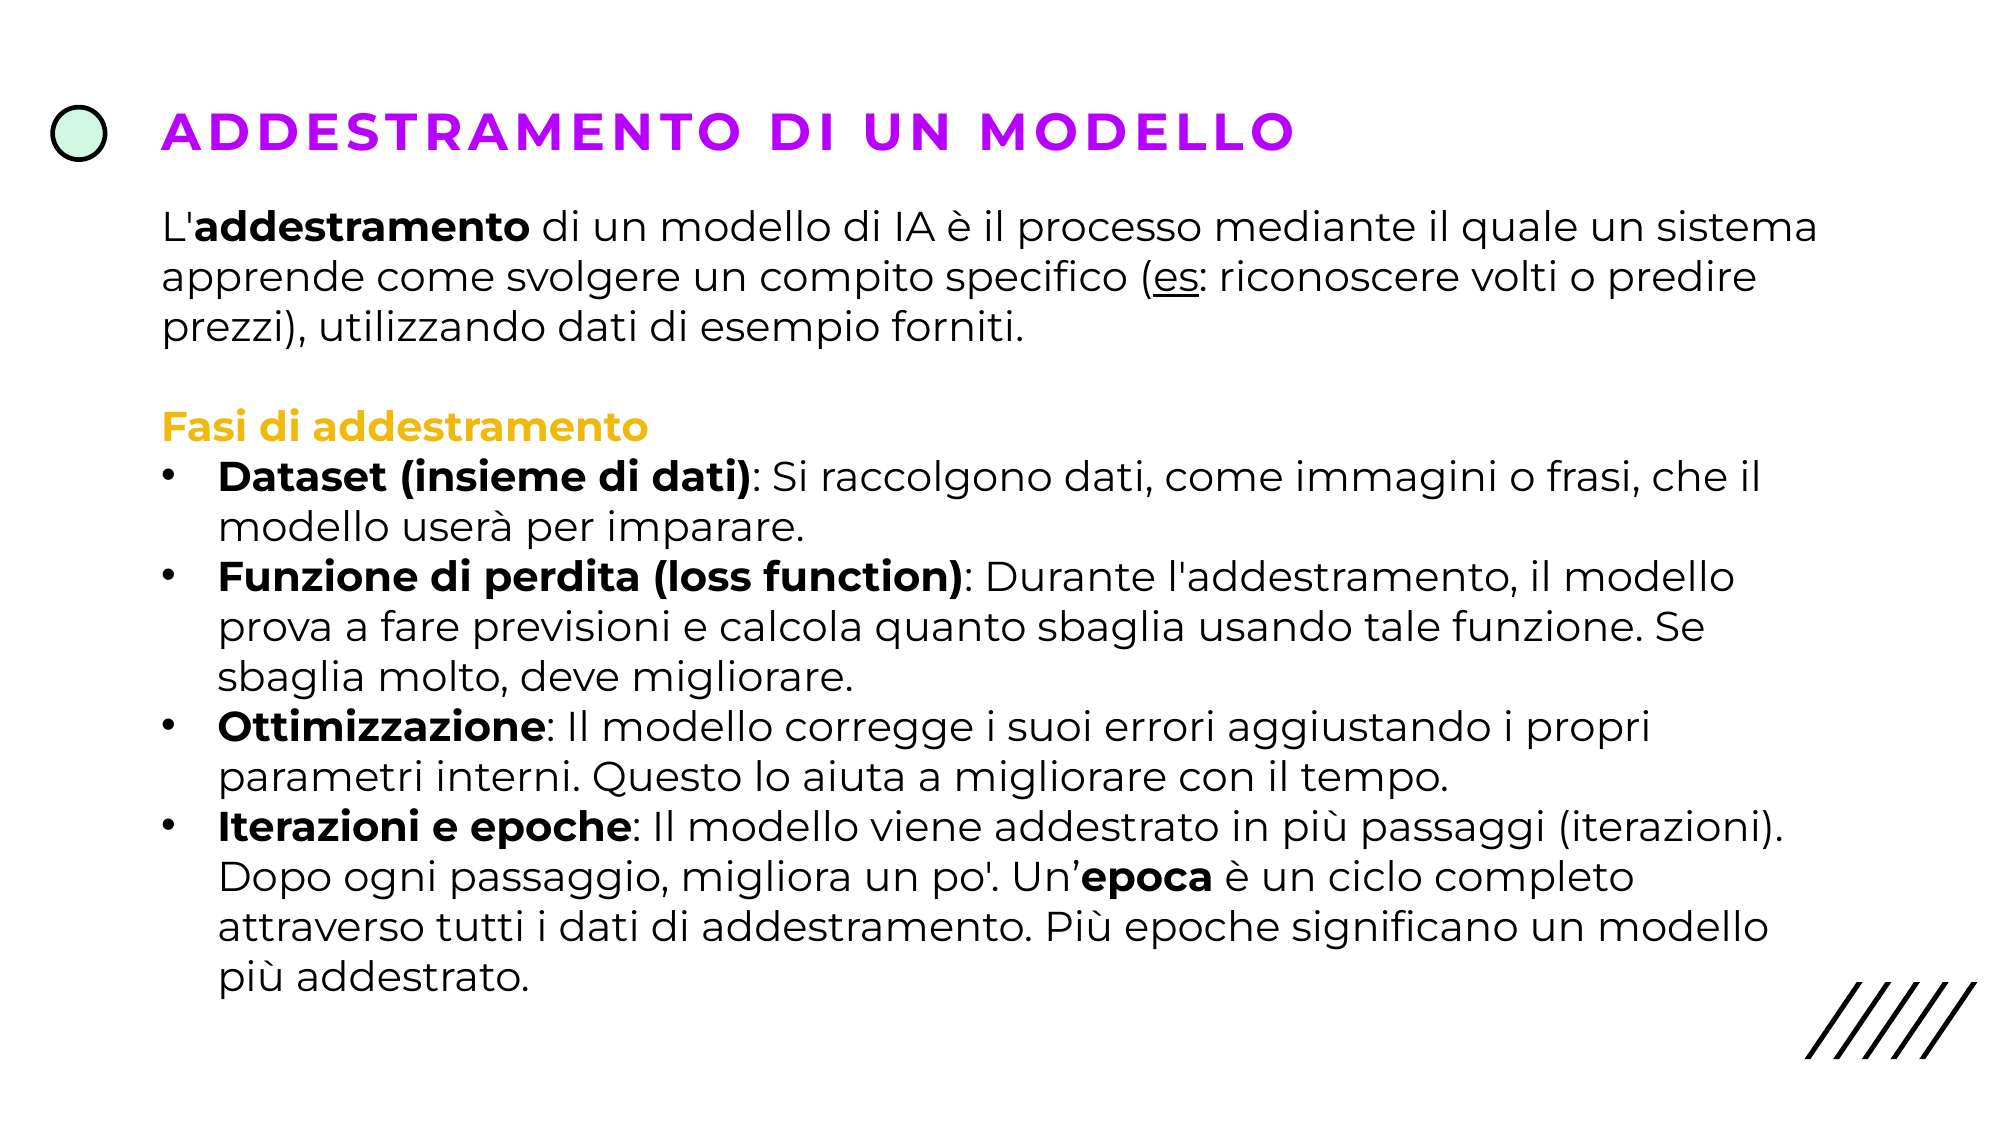

Addestramento di un modello
L'addestramento di un modello di IA è il processo mediante il quale un sistema apprende come svolgere un compito specifico (es: riconoscere volti o predire prezzi), utilizzando dati di esempio forniti.

Fasi di addestramento
Dataset (insieme di dati): Si raccolgono dati, come immagini o frasi, che il modello userà per imparare.
Funzione di perdita (loss function): Durante l'addestramento, il modello prova a fare previsioni e calcola quanto sbaglia usando tale funzione. Se sbaglia molto, deve migliorare.
Ottimizzazione: Il modello corregge i suoi errori aggiustando i propri parametri interni. Questo lo aiuta a migliorare con il tempo.
Iterazioni e epoche: Il modello viene addestrato in più passaggi (iterazioni). Dopo ogni passaggio, migliora un po'. Un’epoca è un ciclo completo attraverso tutti i dati di addestramento. Più epoche significano un modello più addestrato.